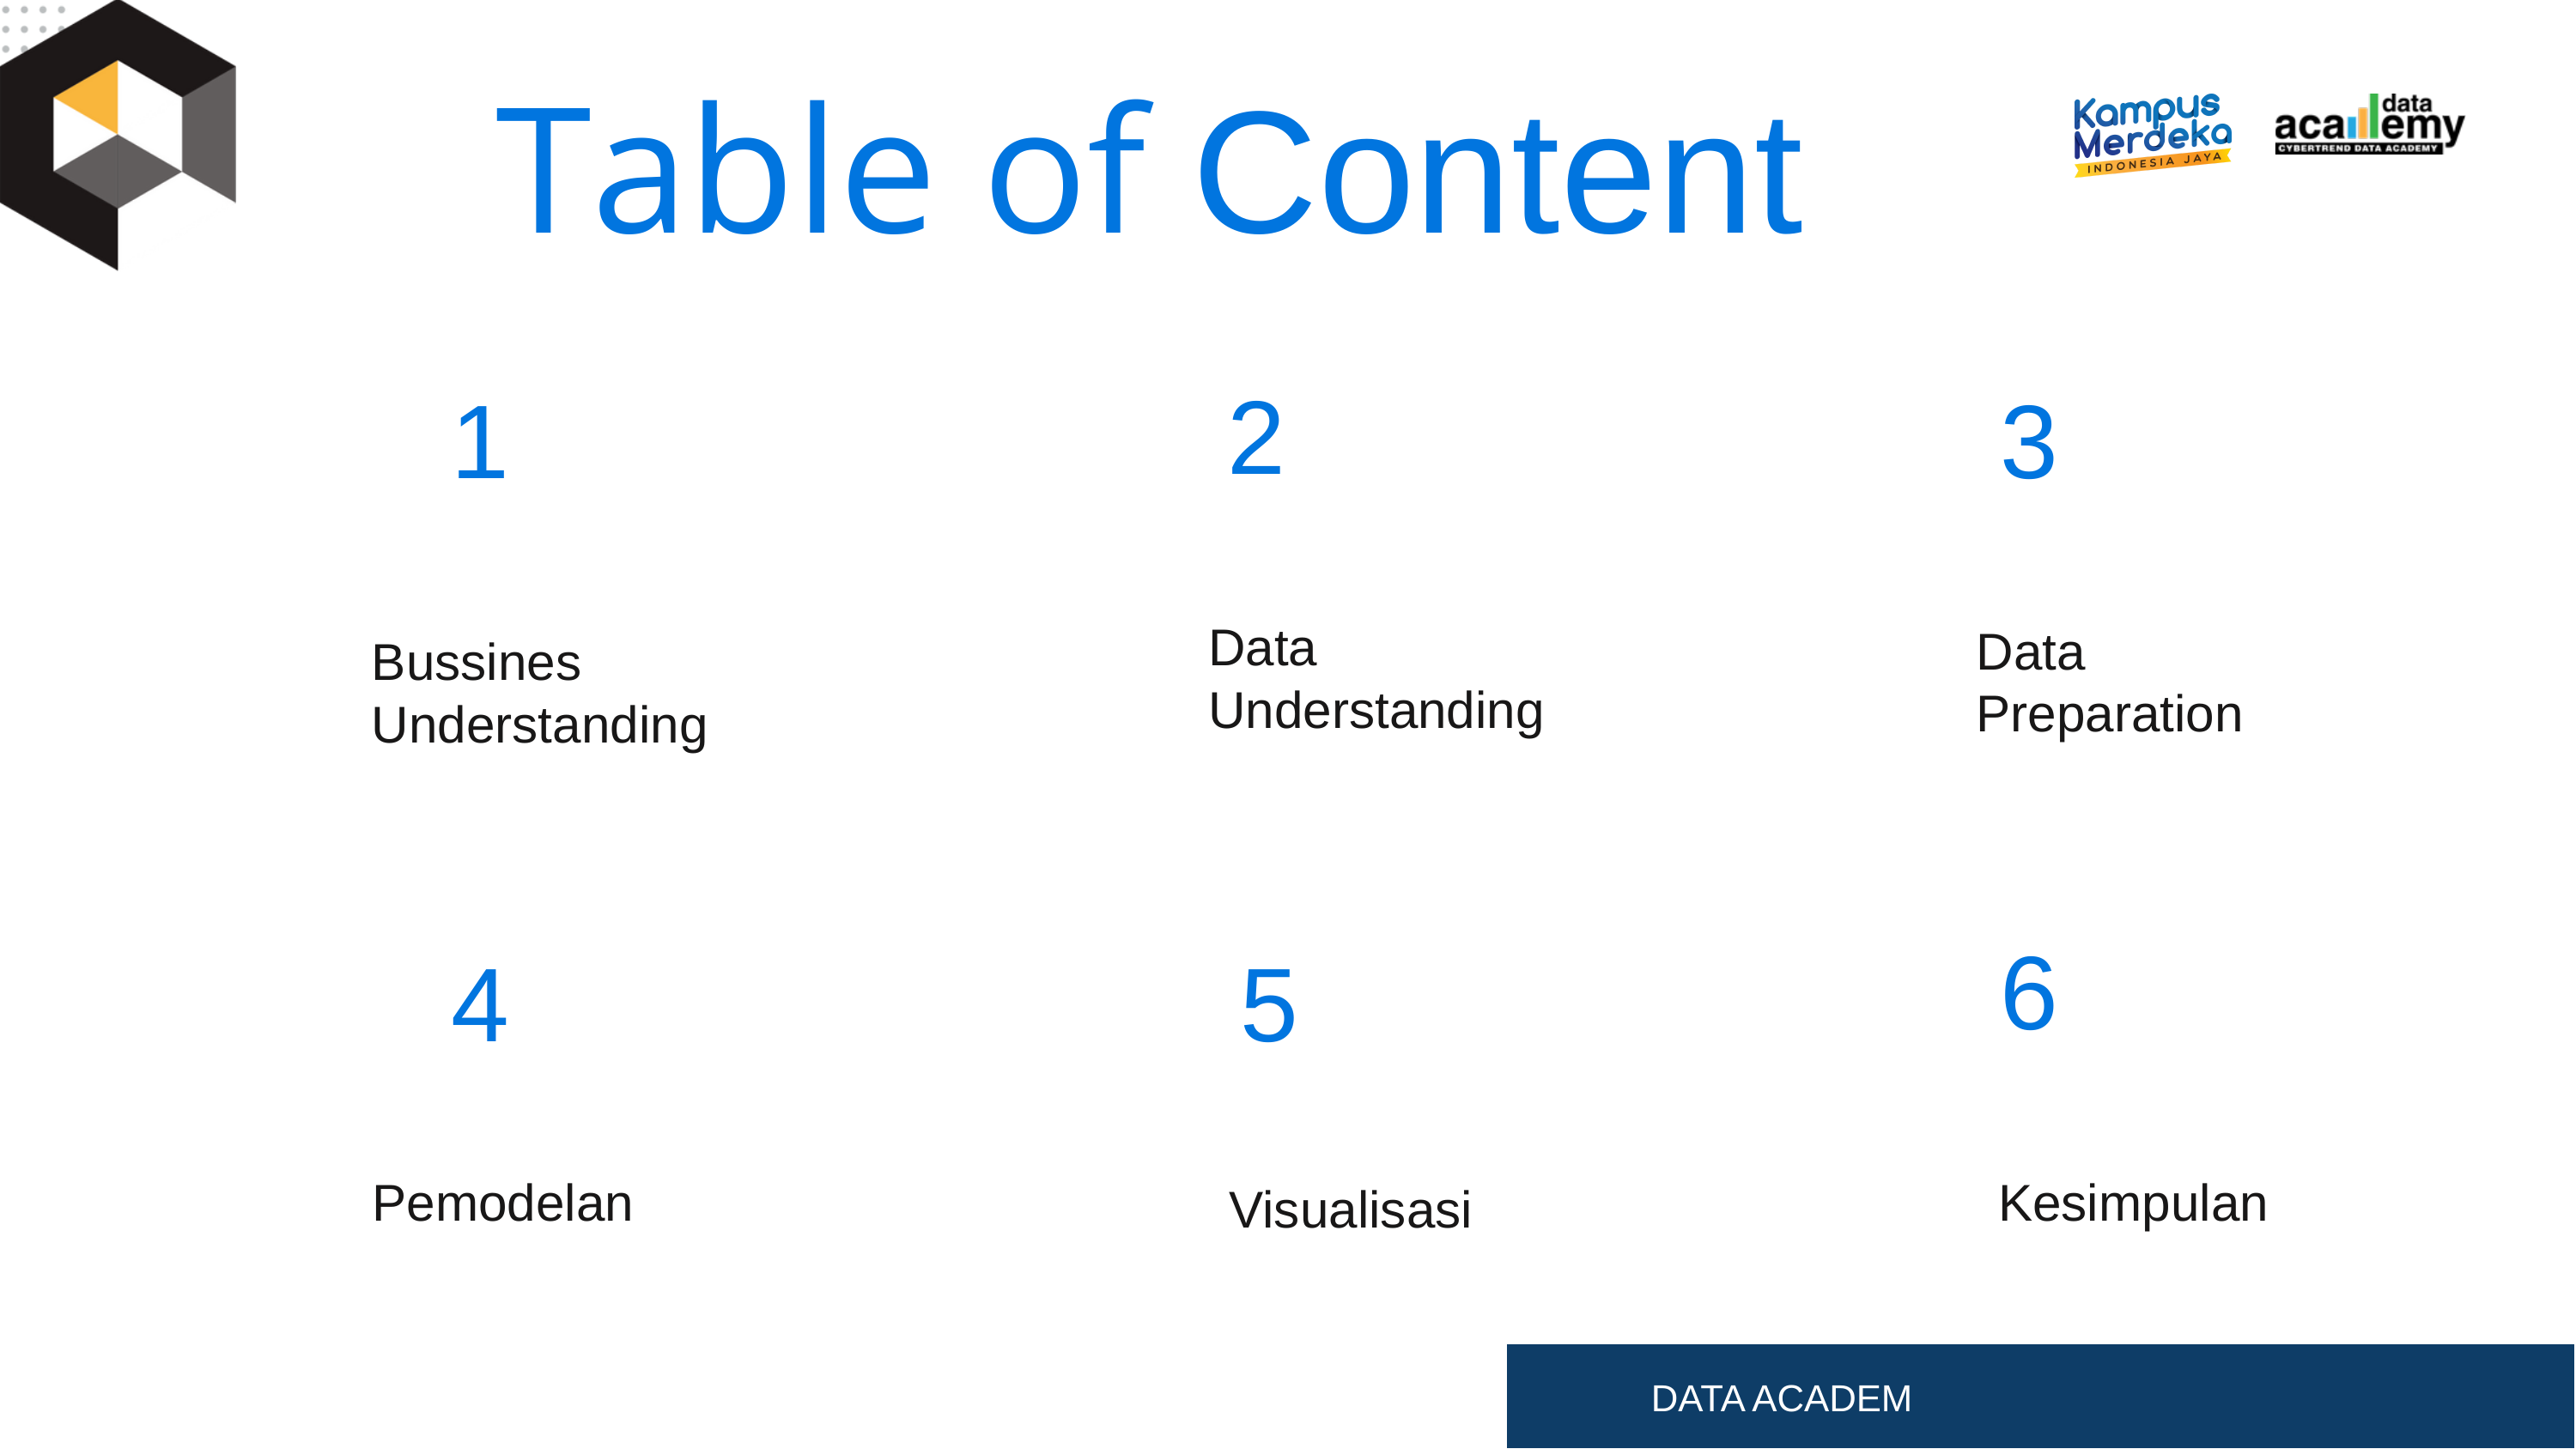

Table of Content

2
1
3
Data Understanding
Data Preparation
Bussines Understanding
6
4
5
Pemodelan
Kesimpulan
Visualisasi

DATA ACADEMY ™